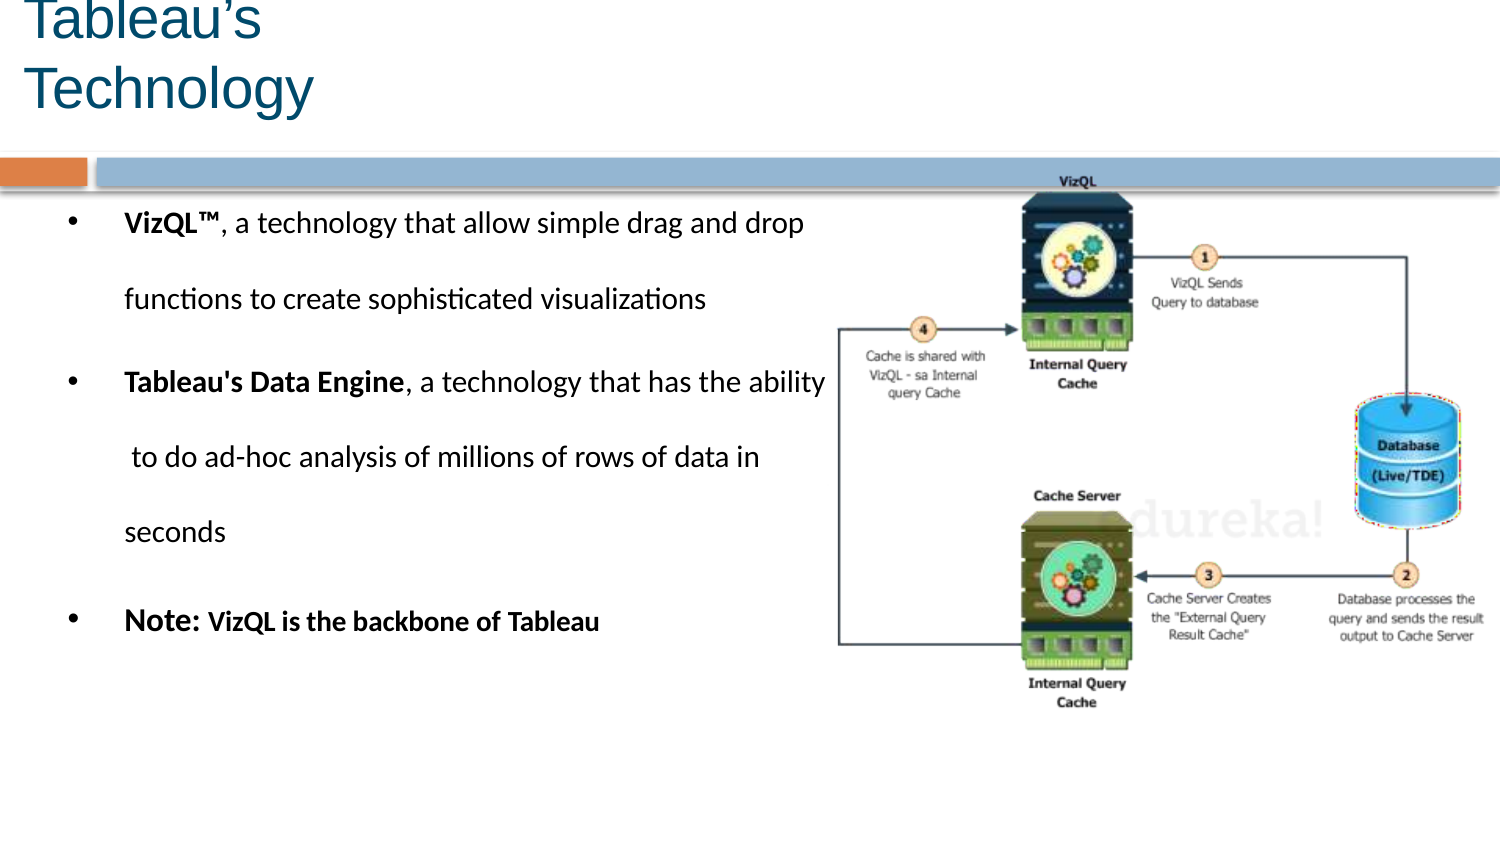

# Tableau’s	Technology

VizQL™, a technology that allow simple drag and drop

functions to create sophisticated visualizations
Tableau's Data Engine, a technology that has the ability  to do ad-hoc analysis of millions of rows of data in  seconds

Note: VizQL is the backbone of Tableau